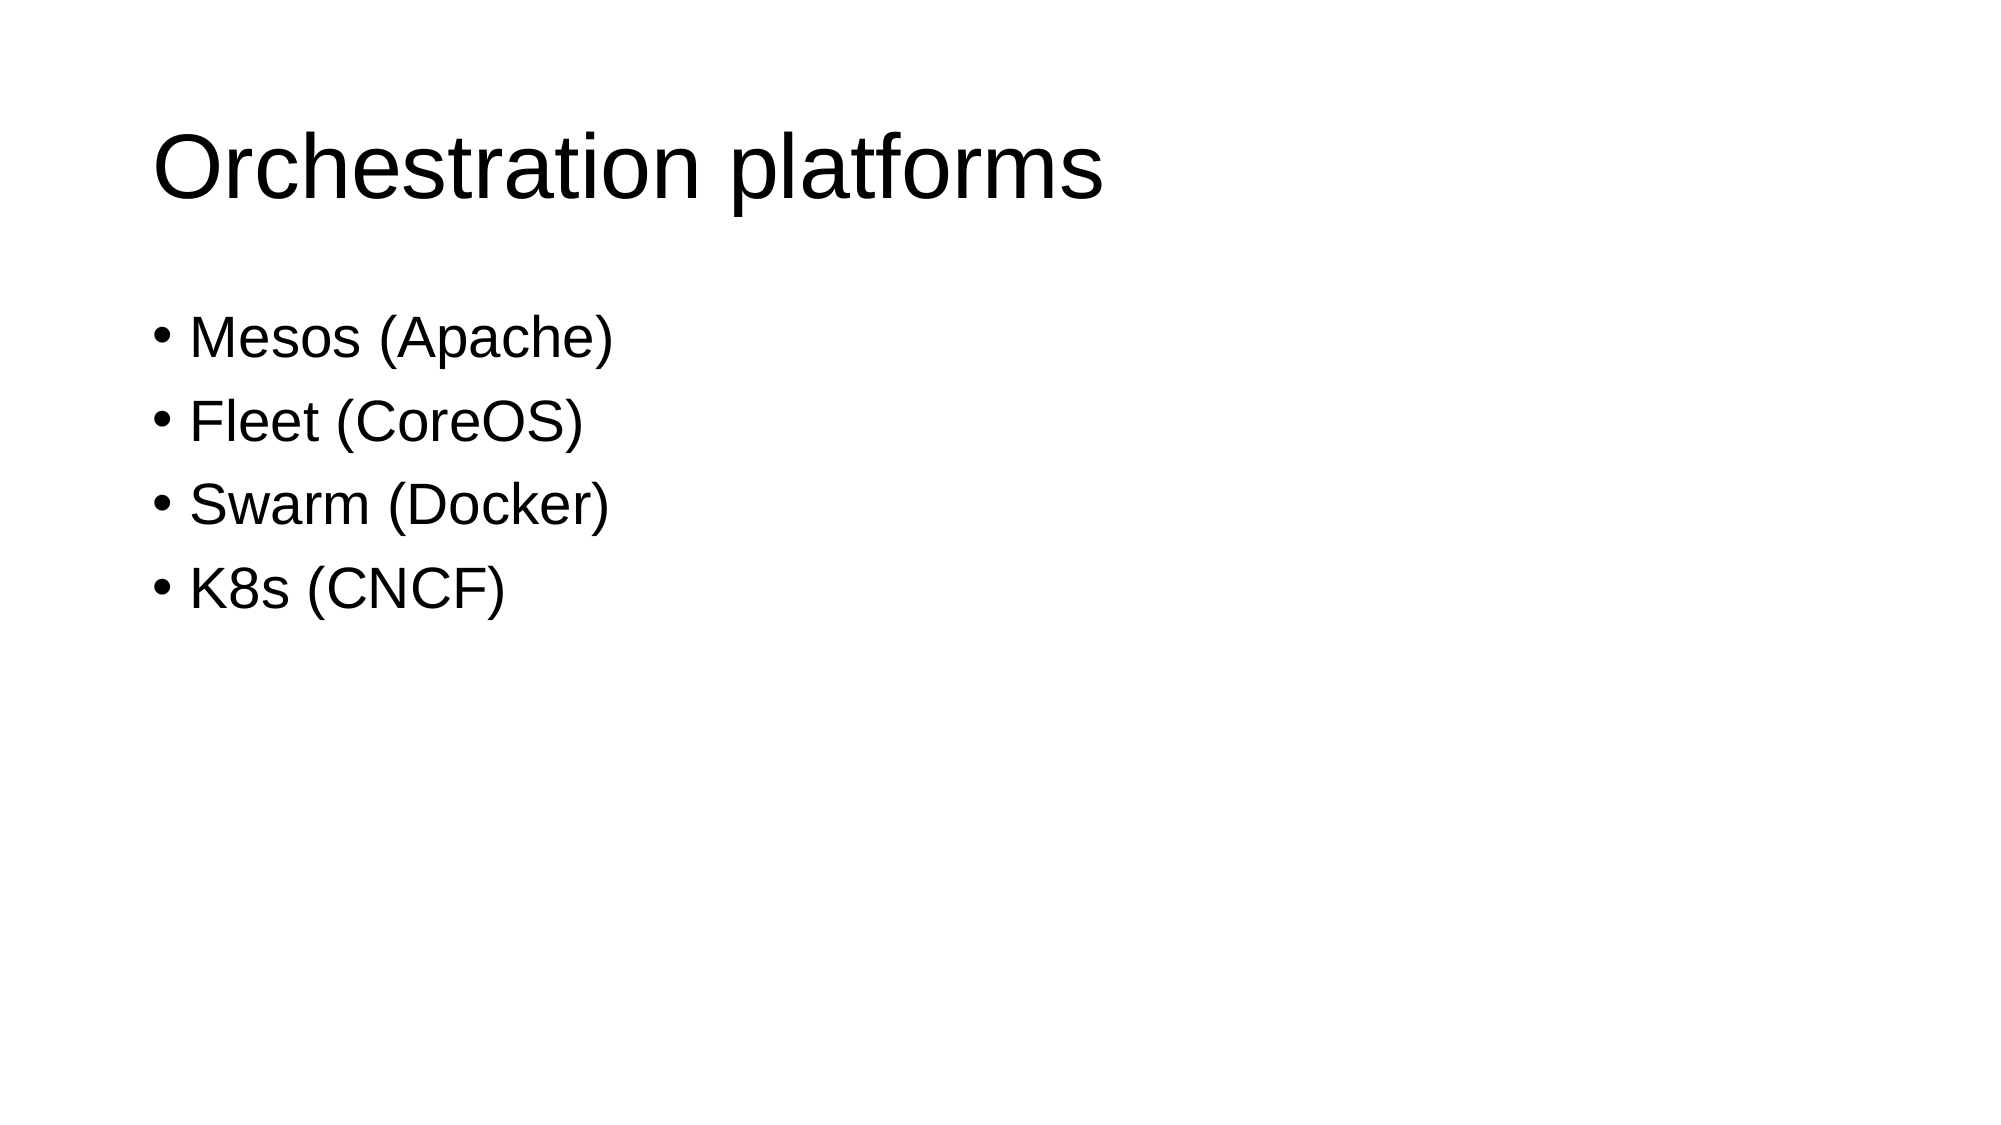

# Orchestration platforms
Mesos (Apache)
Fleet (CoreOS)
Swarm (Docker)
K8s (CNCF)